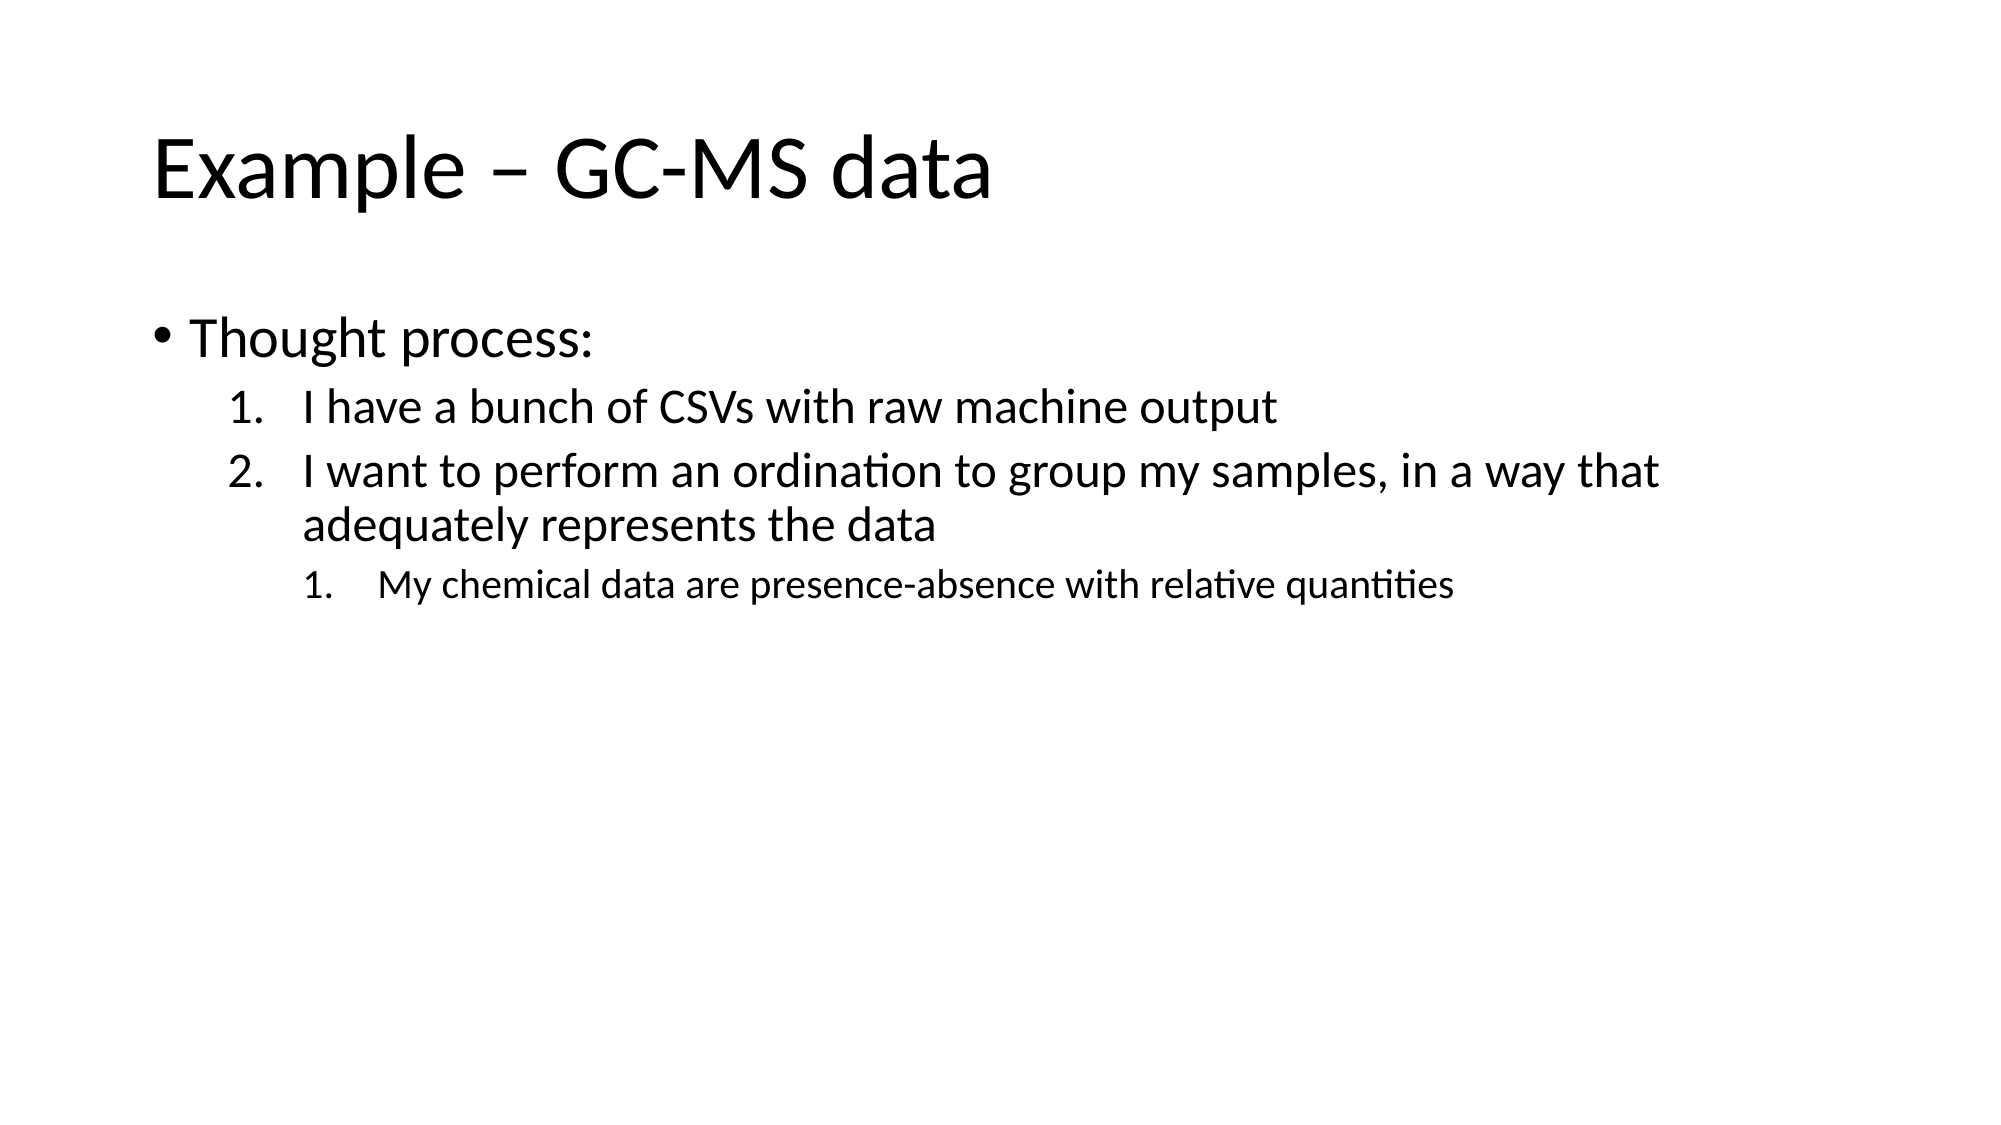

# Example – GC-MS data
Thought process:
I have a bunch of CSVs with raw machine output
I want to perform an ordination to group my samples, in a way that adequately represents the data
My chemical data are presence-absence with relative quantities